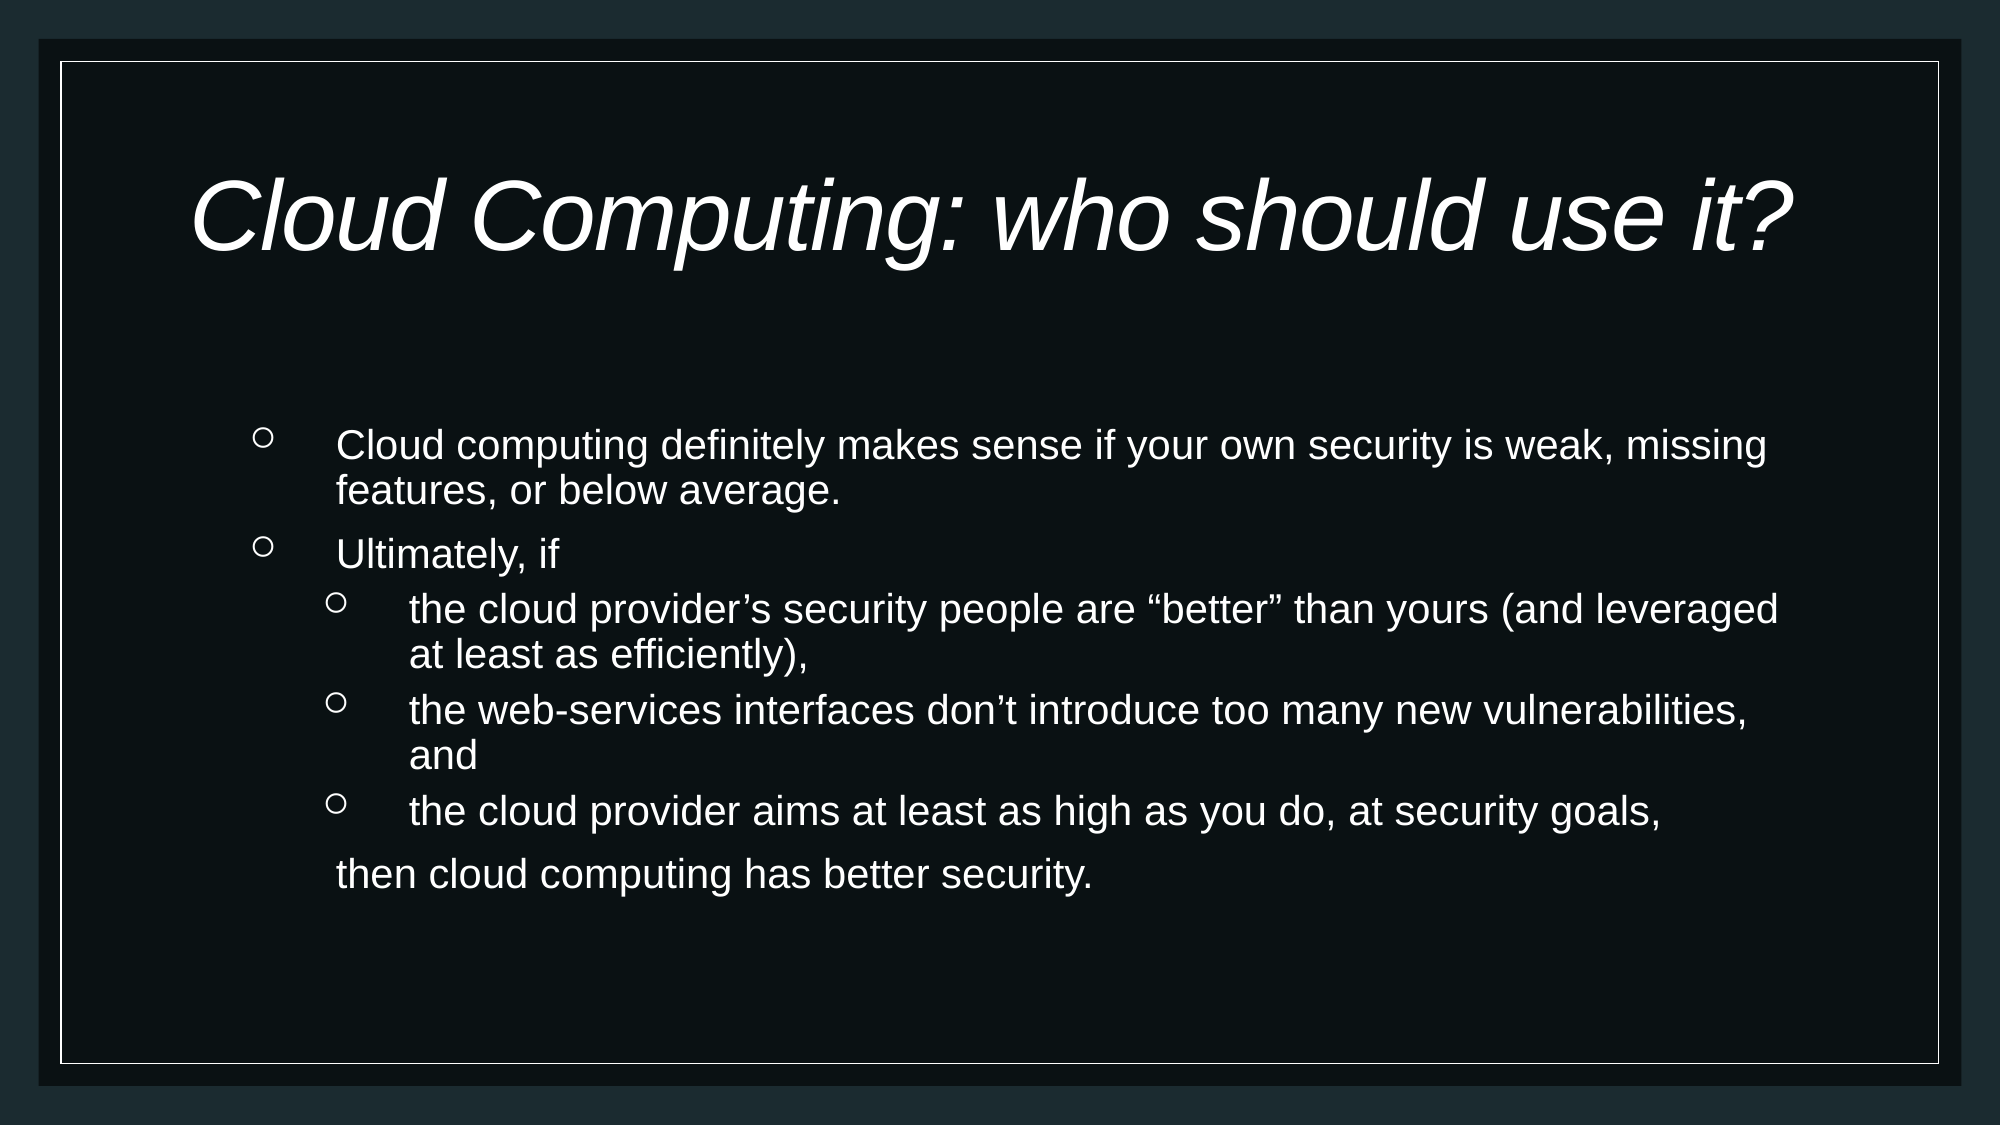

# Cloud Computing: who should use it?
Cloud computing definitely makes sense if your own security is weak, missing features, or below average.
Ultimately, if
the cloud provider’s security people are “better” than yours (and leveraged at least as efficiently),
the web-services interfaces don’t introduce too many new vulnerabilities, and
the cloud provider aims at least as high as you do, at security goals,
	then cloud computing has better security.